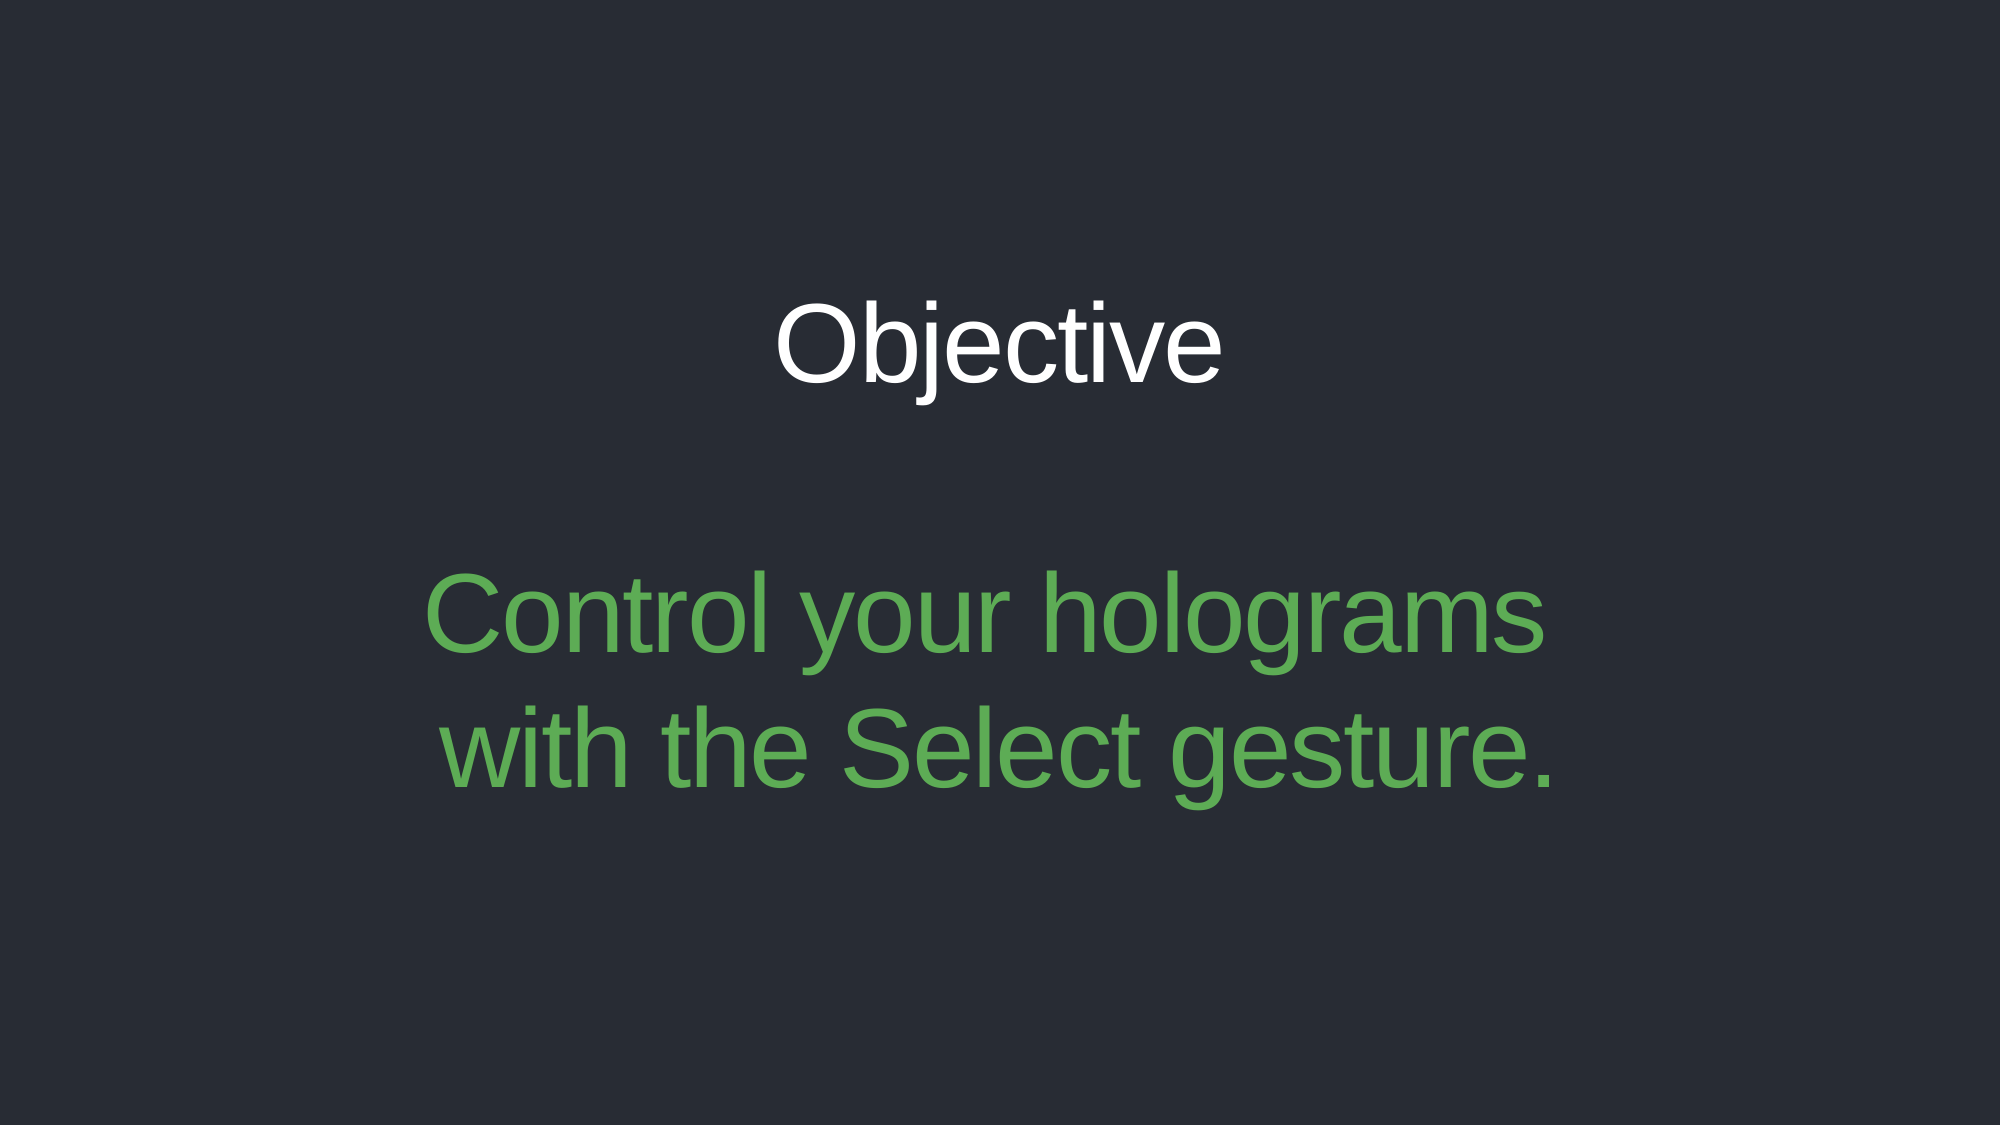

Objective

Control your holograms
with the Select gesture.